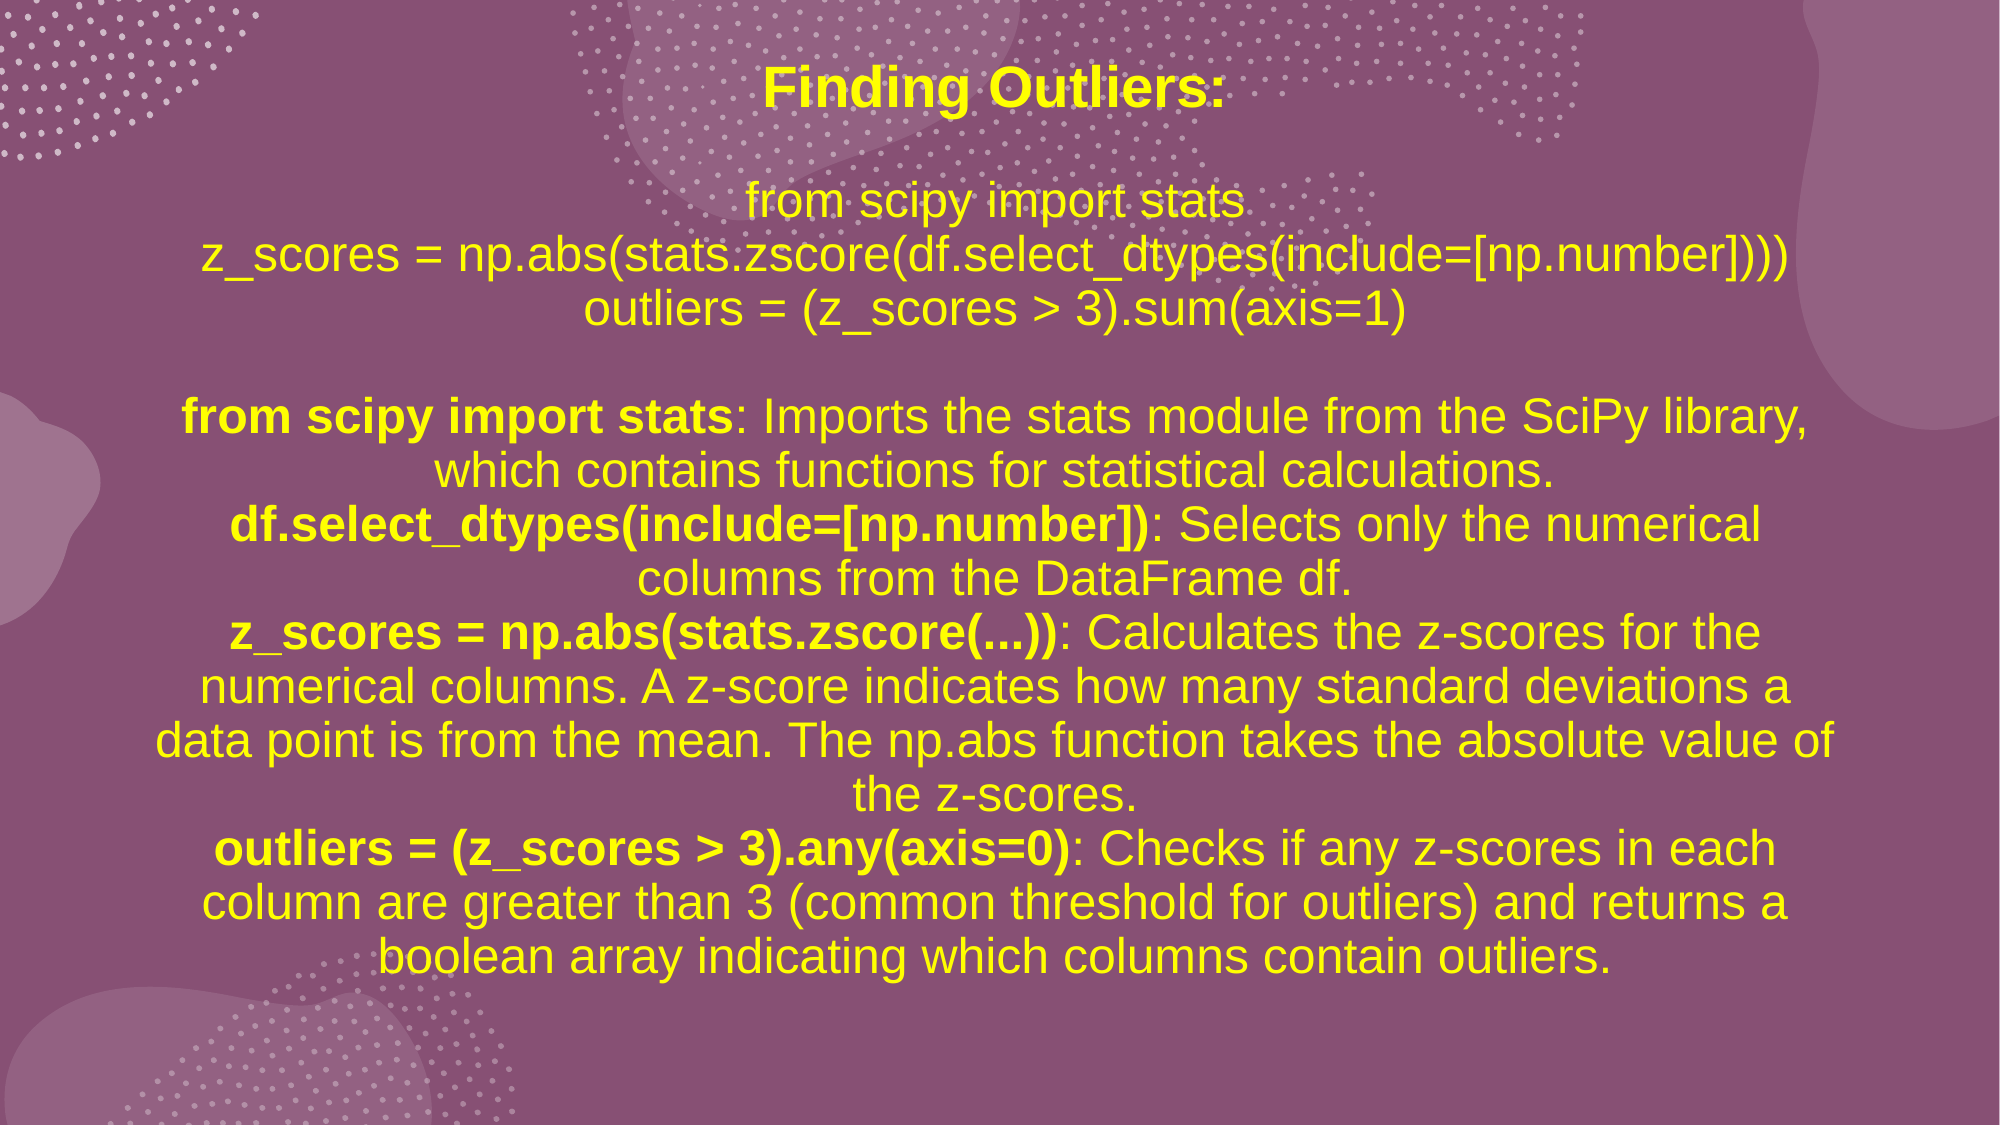

# Finding Outliers: from scipy import stats
z_scores = np.abs(stats.zscore(df.select_dtypes(include=[np.number])))
outliers = (z_scores > 3).sum(axis=1)
from scipy import stats: Imports the stats module from the SciPy library, which contains functions for statistical calculations.
df.select_dtypes(include=[np.number]): Selects only the numerical columns from the DataFrame df.
z_scores = np.abs(stats.zscore(...)): Calculates the z-scores for the numerical columns. A z-score indicates how many standard deviations a data point is from the mean. The np.abs function takes the absolute value of the z-scores.
outliers = (z_scores > 3).any(axis=0): Checks if any z-scores in each column are greater than 3 (common threshold for outliers) and returns a boolean array indicating which columns contain outliers.